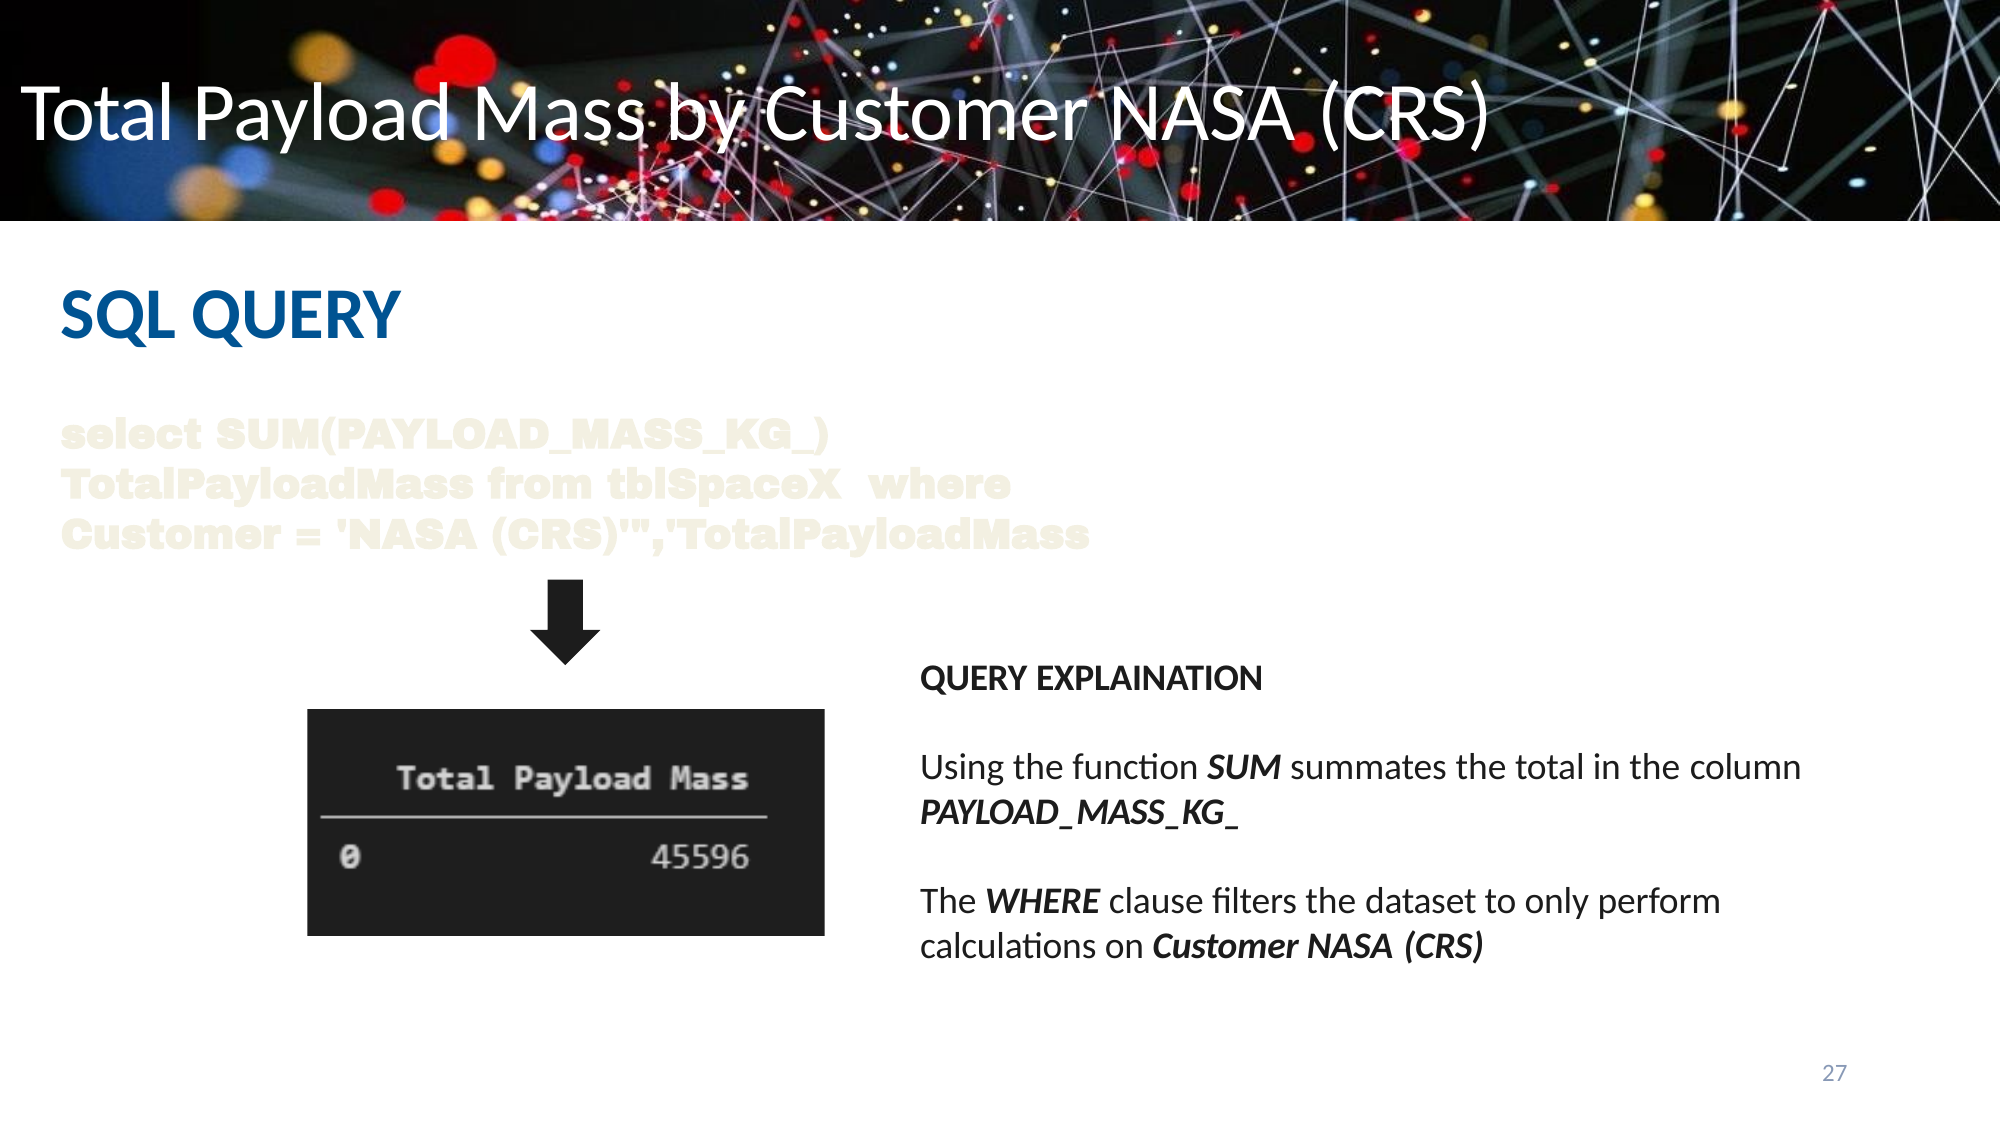

# Total Payload Mass by Customer NASA (CRS)
Total payload mass
SQL QUERY
select SUM(PAYLOAD_MASS_KG_) TotalPayloadMass from tblSpaceX  where Customer = 'NASA (CRS)'",'TotalPayloadMass

QUERY EXPLAINATION

Using the function SUM summates the total in the column
PAYLOAD_MASS_KG_

The WHERE clause filters the dataset to only perform  calculations on Customer NASA (CRS)

27